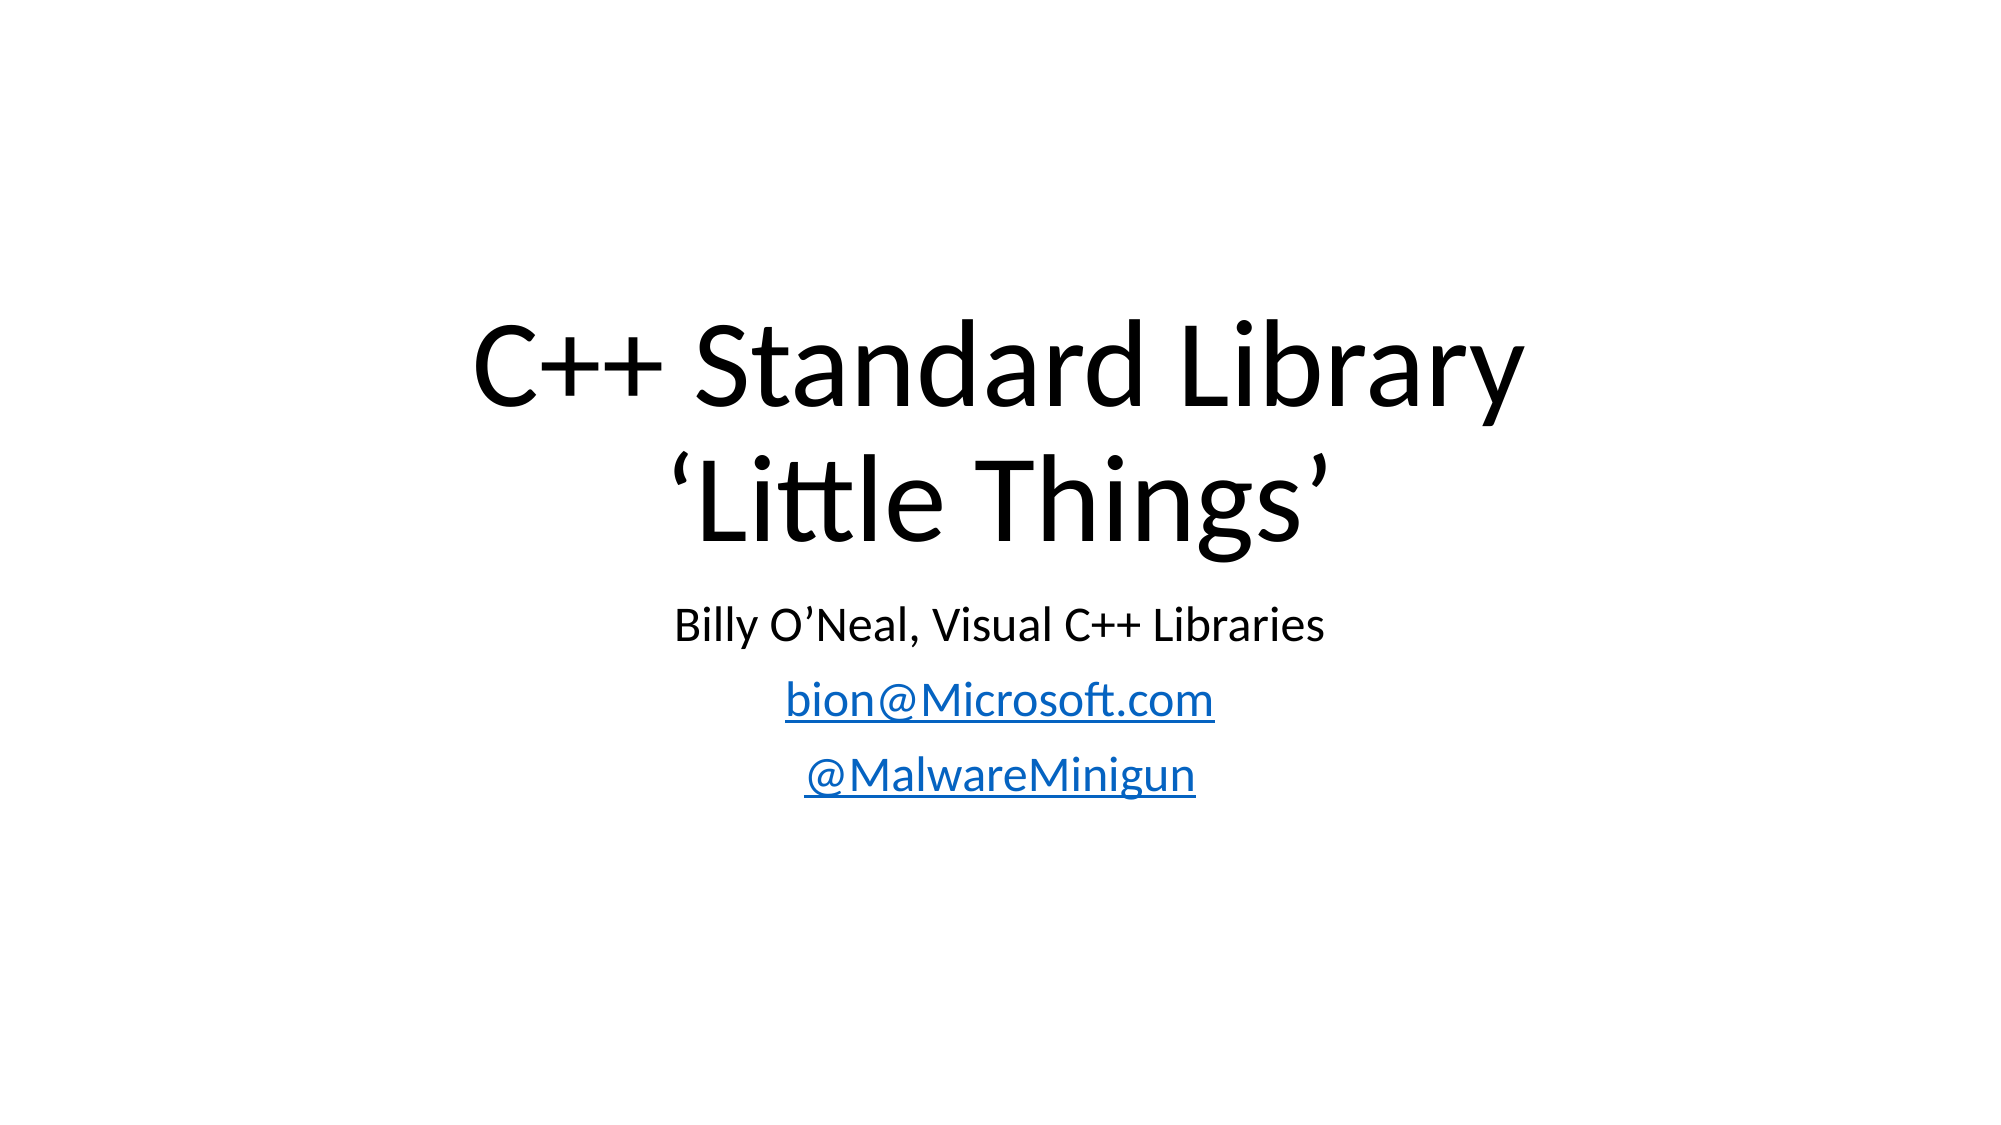

# C++ Standard Library ‘Little Things’
Billy O’Neal, Visual C++ Libraries
bion@Microsoft.com
@MalwareMinigun